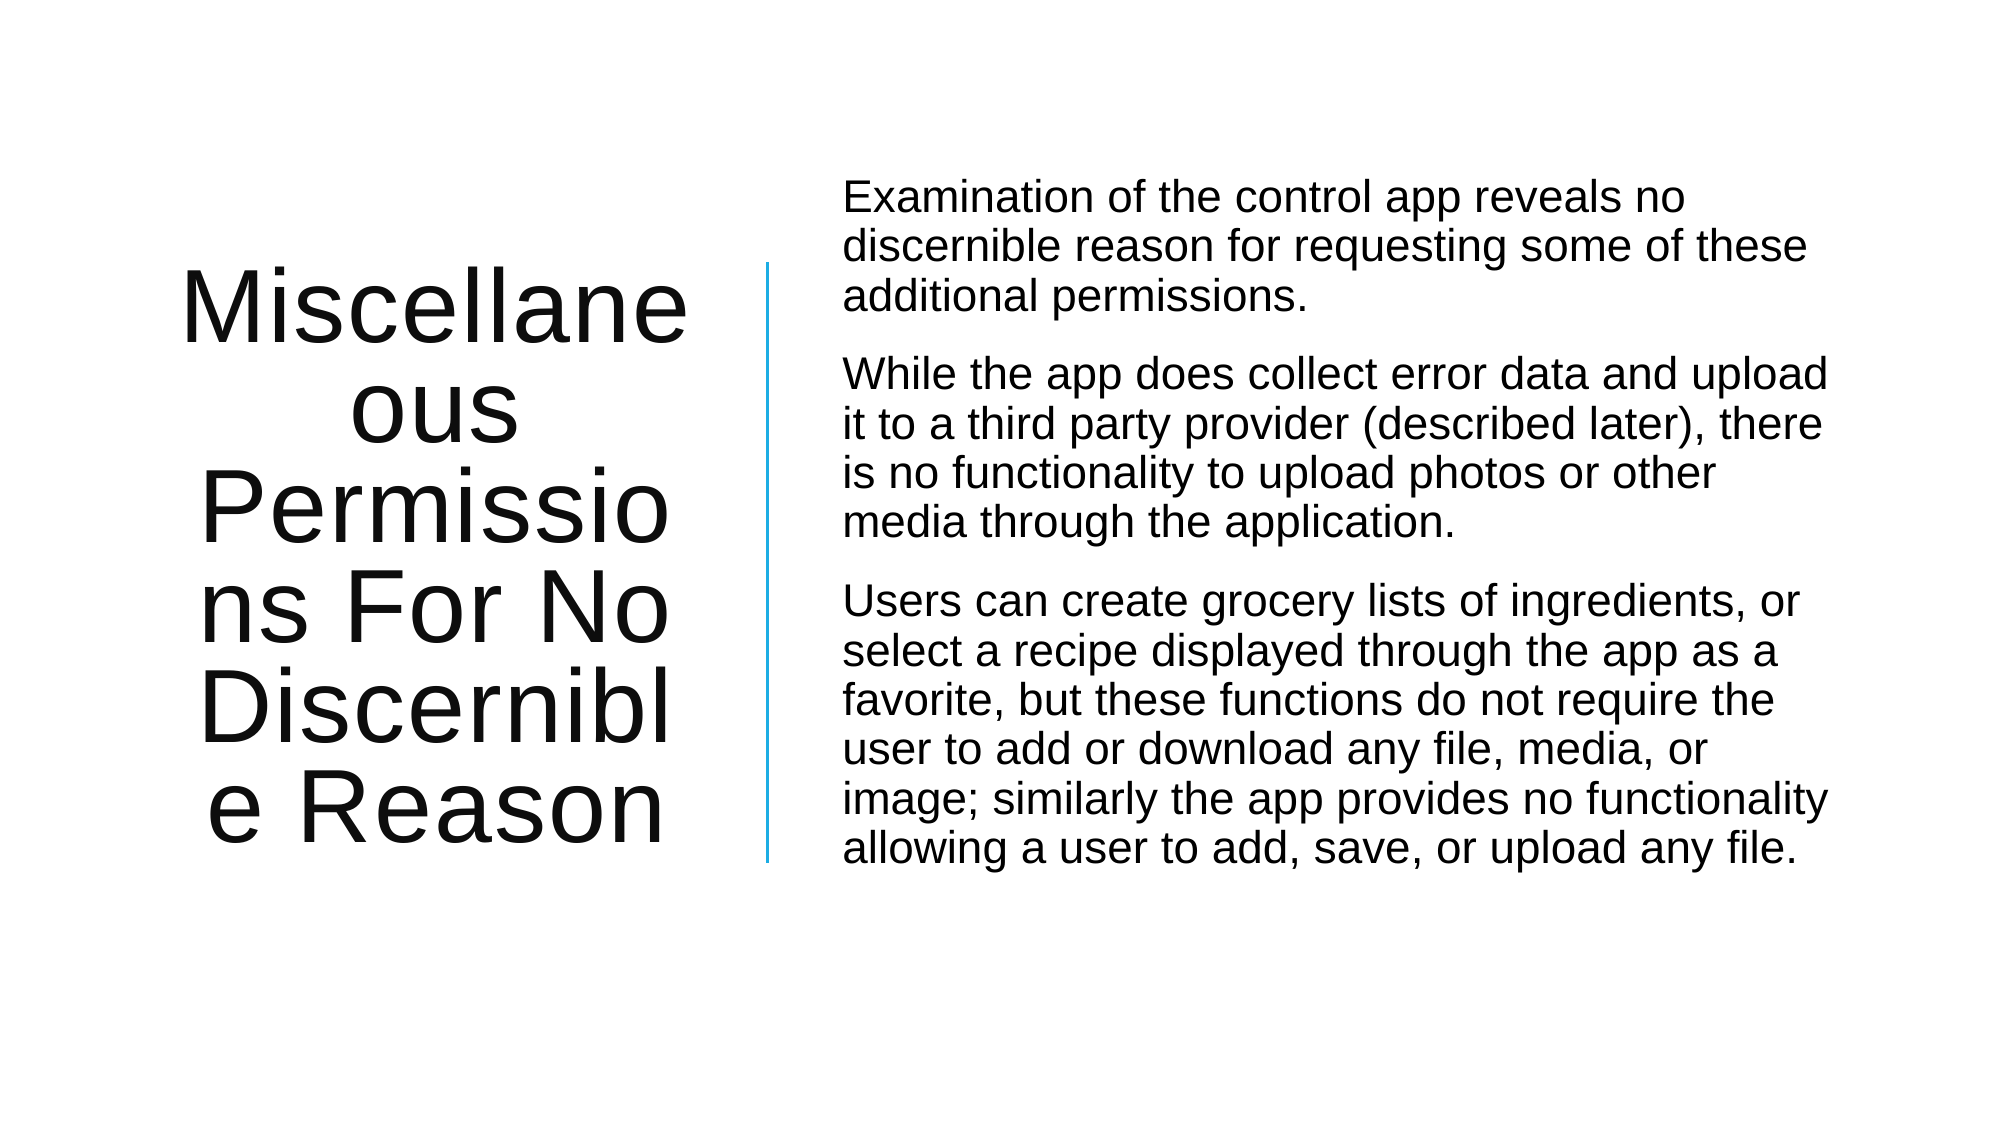

# Miscellaneous Permissions For No Discernible Reason
Examination of the control app reveals no discernible reason for requesting some of these additional permissions.
While the app does collect error data and upload it to a third party provider (described later), there is no functionality to upload photos or other media through the application.
Users can create grocery lists of ingredients, or select a recipe displayed through the app as a favorite, but these functions do not require the user to add or download any file, media, or image; similarly the app provides no functionality allowing a user to add, save, or upload any file.